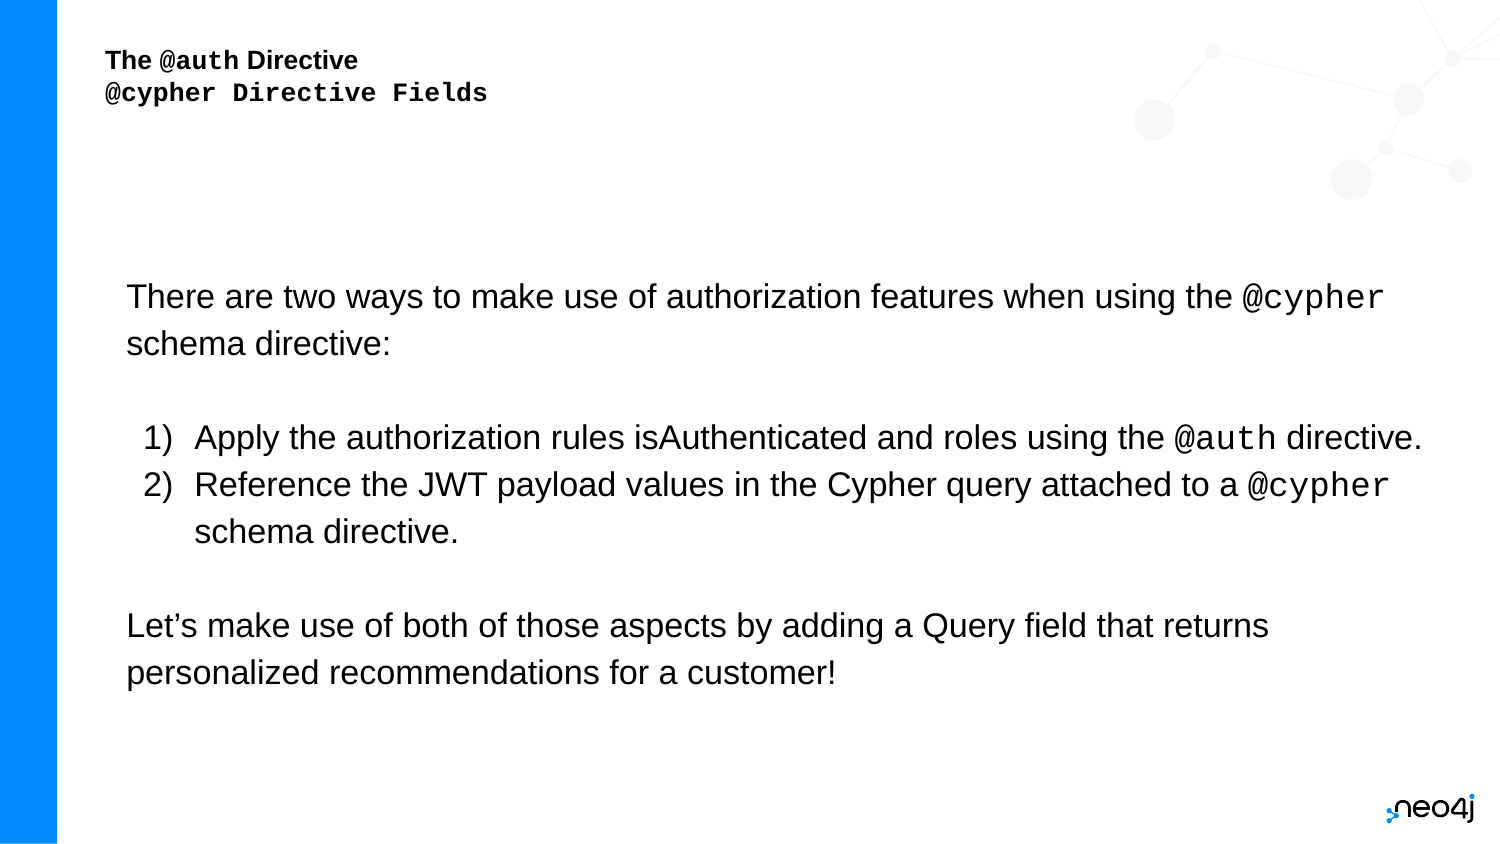

# The @auth Directive
@cypher Directive Fields

There are two ways to make use of authorization features when using the @cypher schema directive:

Apply the authorization rules isAuthenticated and roles using the @auth directive.
Reference the JWT payload values in the Cypher query attached to a @cypher schema directive.

Let’s make use of both of those aspects by adding a Query field that returns personalized recommendations for a customer!